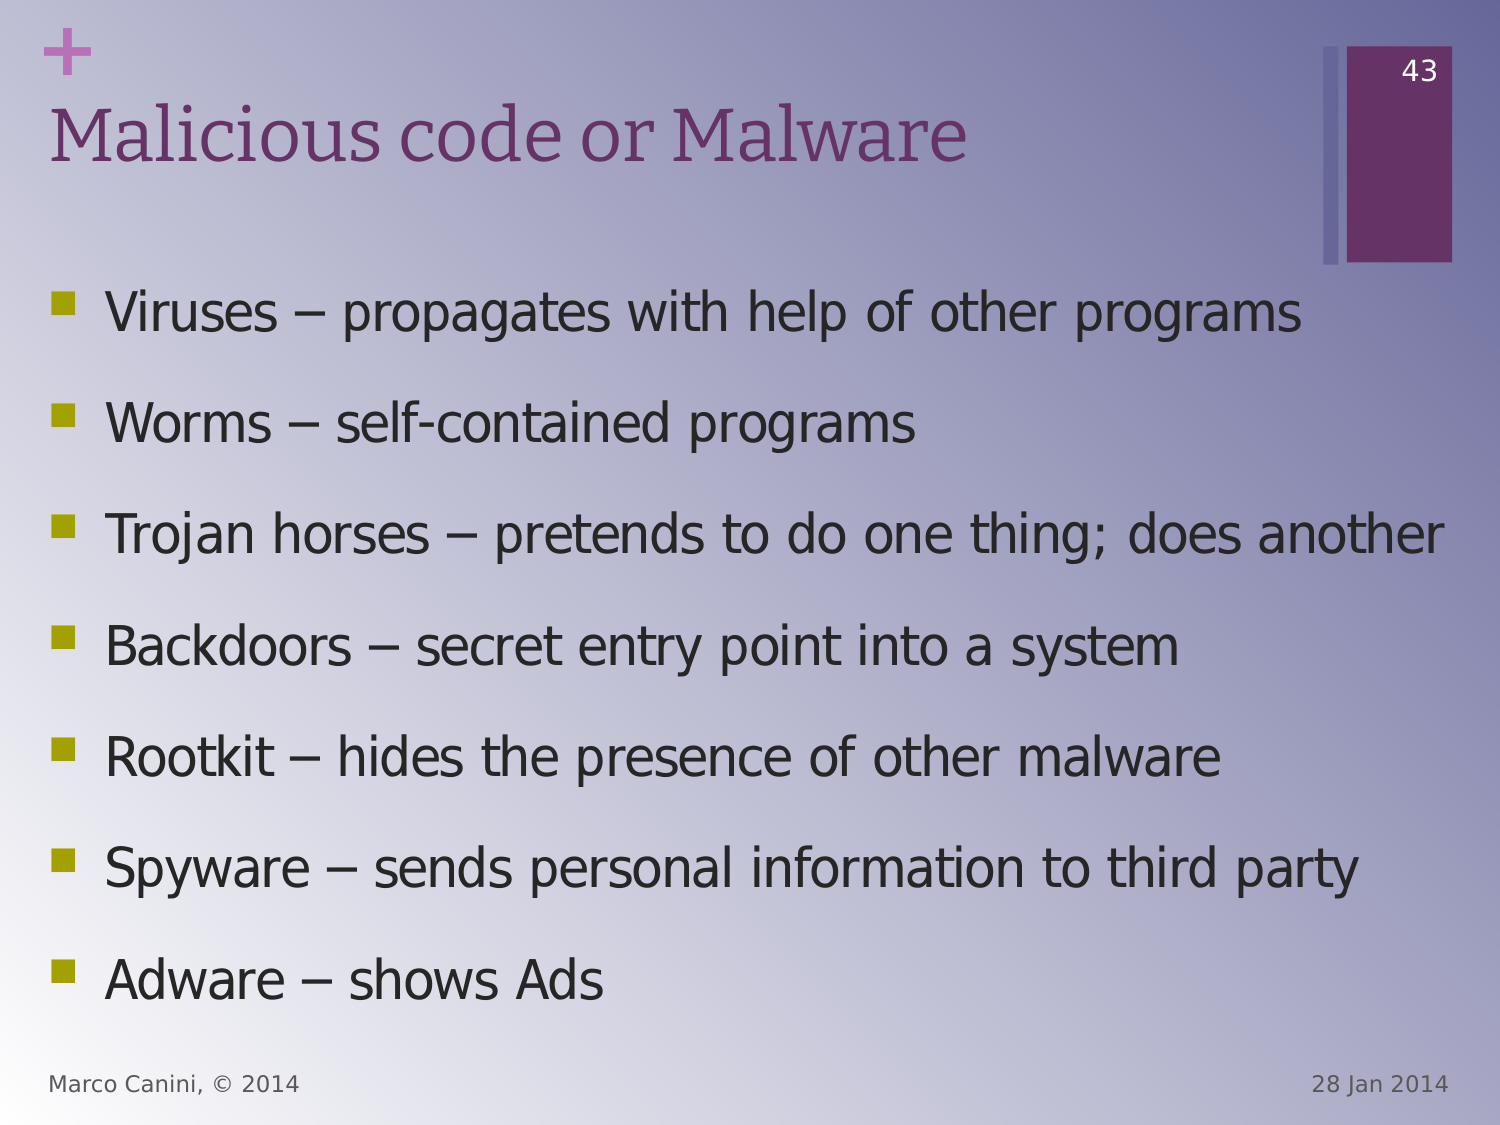

43
# Malicious code or Malware
Viruses – propagates with help of other programs
Worms – self-contained programs
Trojan horses – pretends to do one thing; does another
Backdoors – secret entry point into a system
Rootkit – hides the presence of other malware
Spyware – sends personal information to third party
Adware – shows Ads
Marco Canini, © 2014
28 Jan 2014